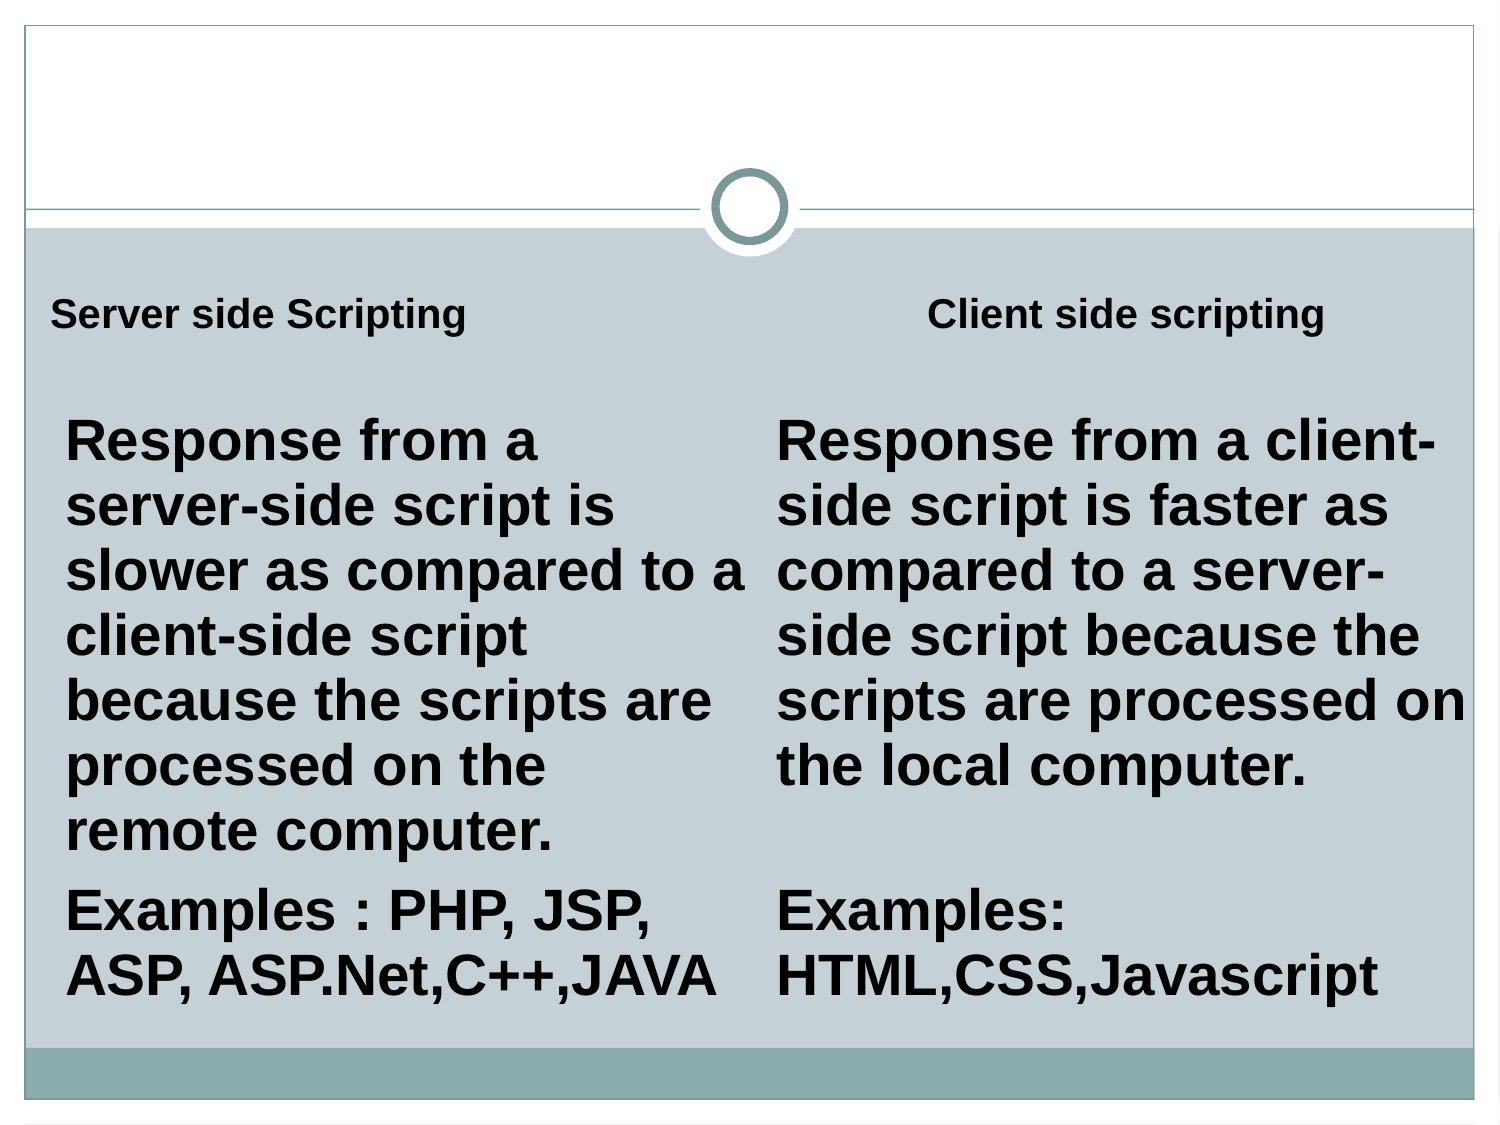

# Server side Scripting                                        Client side scripting
| Response from a server-side script is slower as compared to a client-side script because the scripts are processed on the remote computer. | Response from a client-side script is faster as compared to a server-side script because the scripts are processed on the local computer. |
| --- | --- |
| Examples : PHP, JSP, ASP, ASP.Net,C++,JAVA | Examples: HTML,CSS,Javascript |